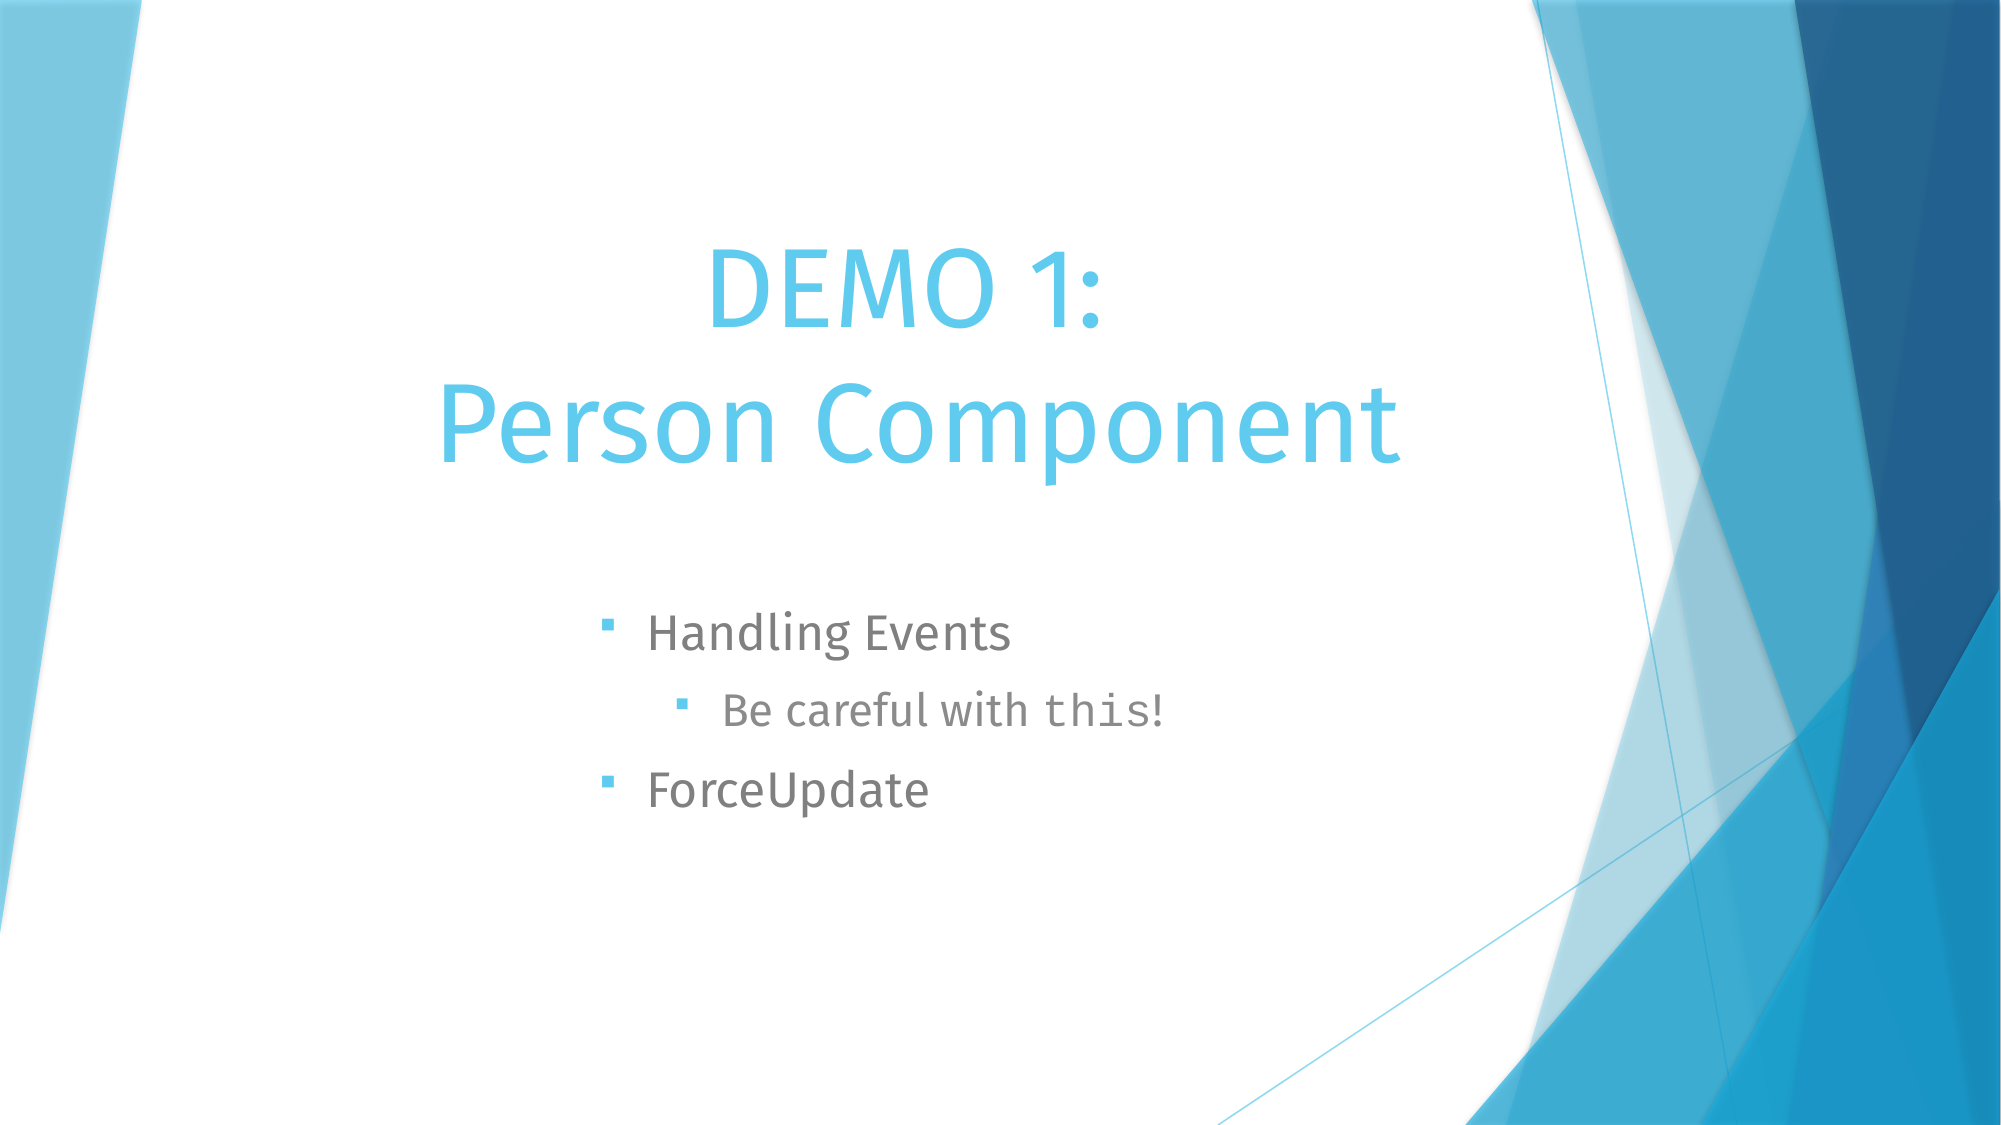

# DEMO 1: Person Component
Handling Events
Be careful with this!
ForceUpdate